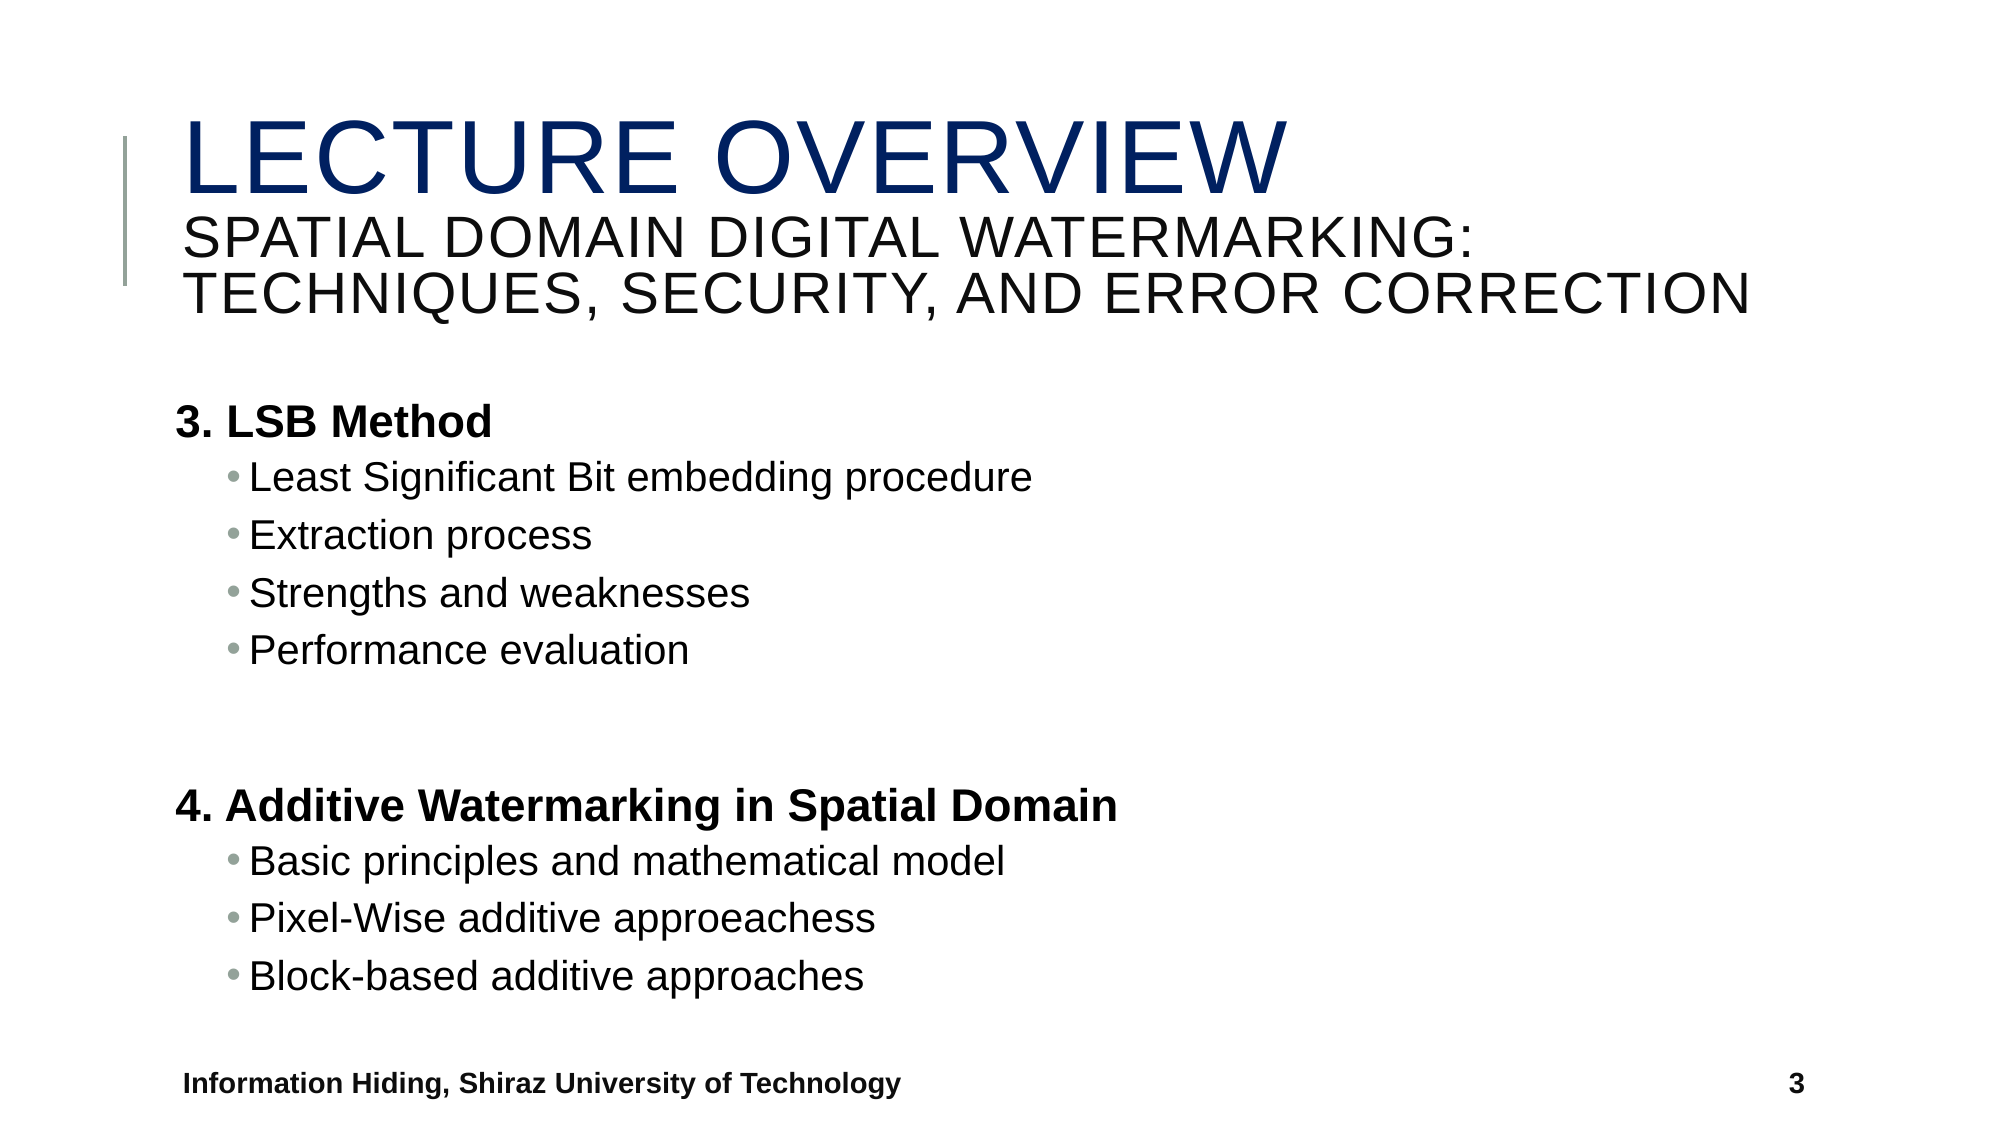

# Lecture Overview Spatial Domain Digital Watermarking: Techniques, Security, and Error Correction
3. LSB Method
Least Significant Bit embedding procedure
Extraction process
Strengths and weaknesses
Performance evaluation

4. Additive Watermarking in Spatial Domain
Basic principles and mathematical model
Pixel-Wise additive approeachess
Block-based additive approaches
Information Hiding, Shiraz University of Technology
3